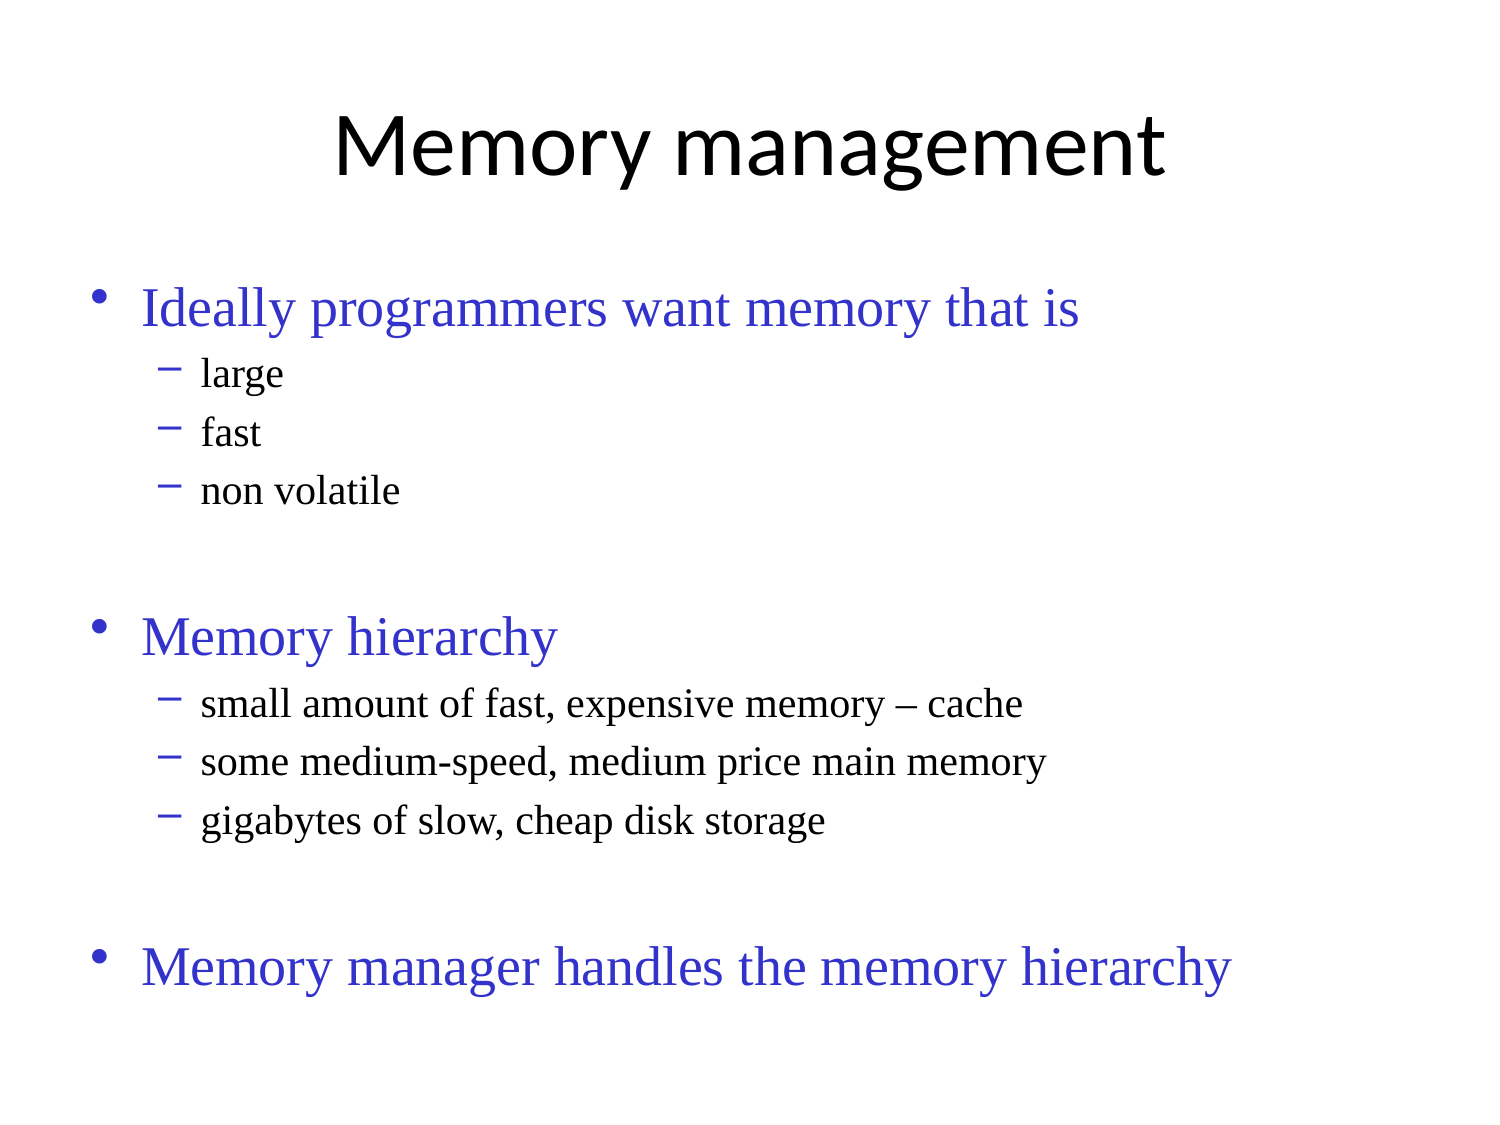

# Memory management
Ideally programmers want memory that is
large
fast
non volatile

Memory hierarchy
small amount of fast, expensive memory – cache
some medium-speed, medium price main memory
gigabytes of slow, cheap disk storage

Memory manager handles the memory hierarchy